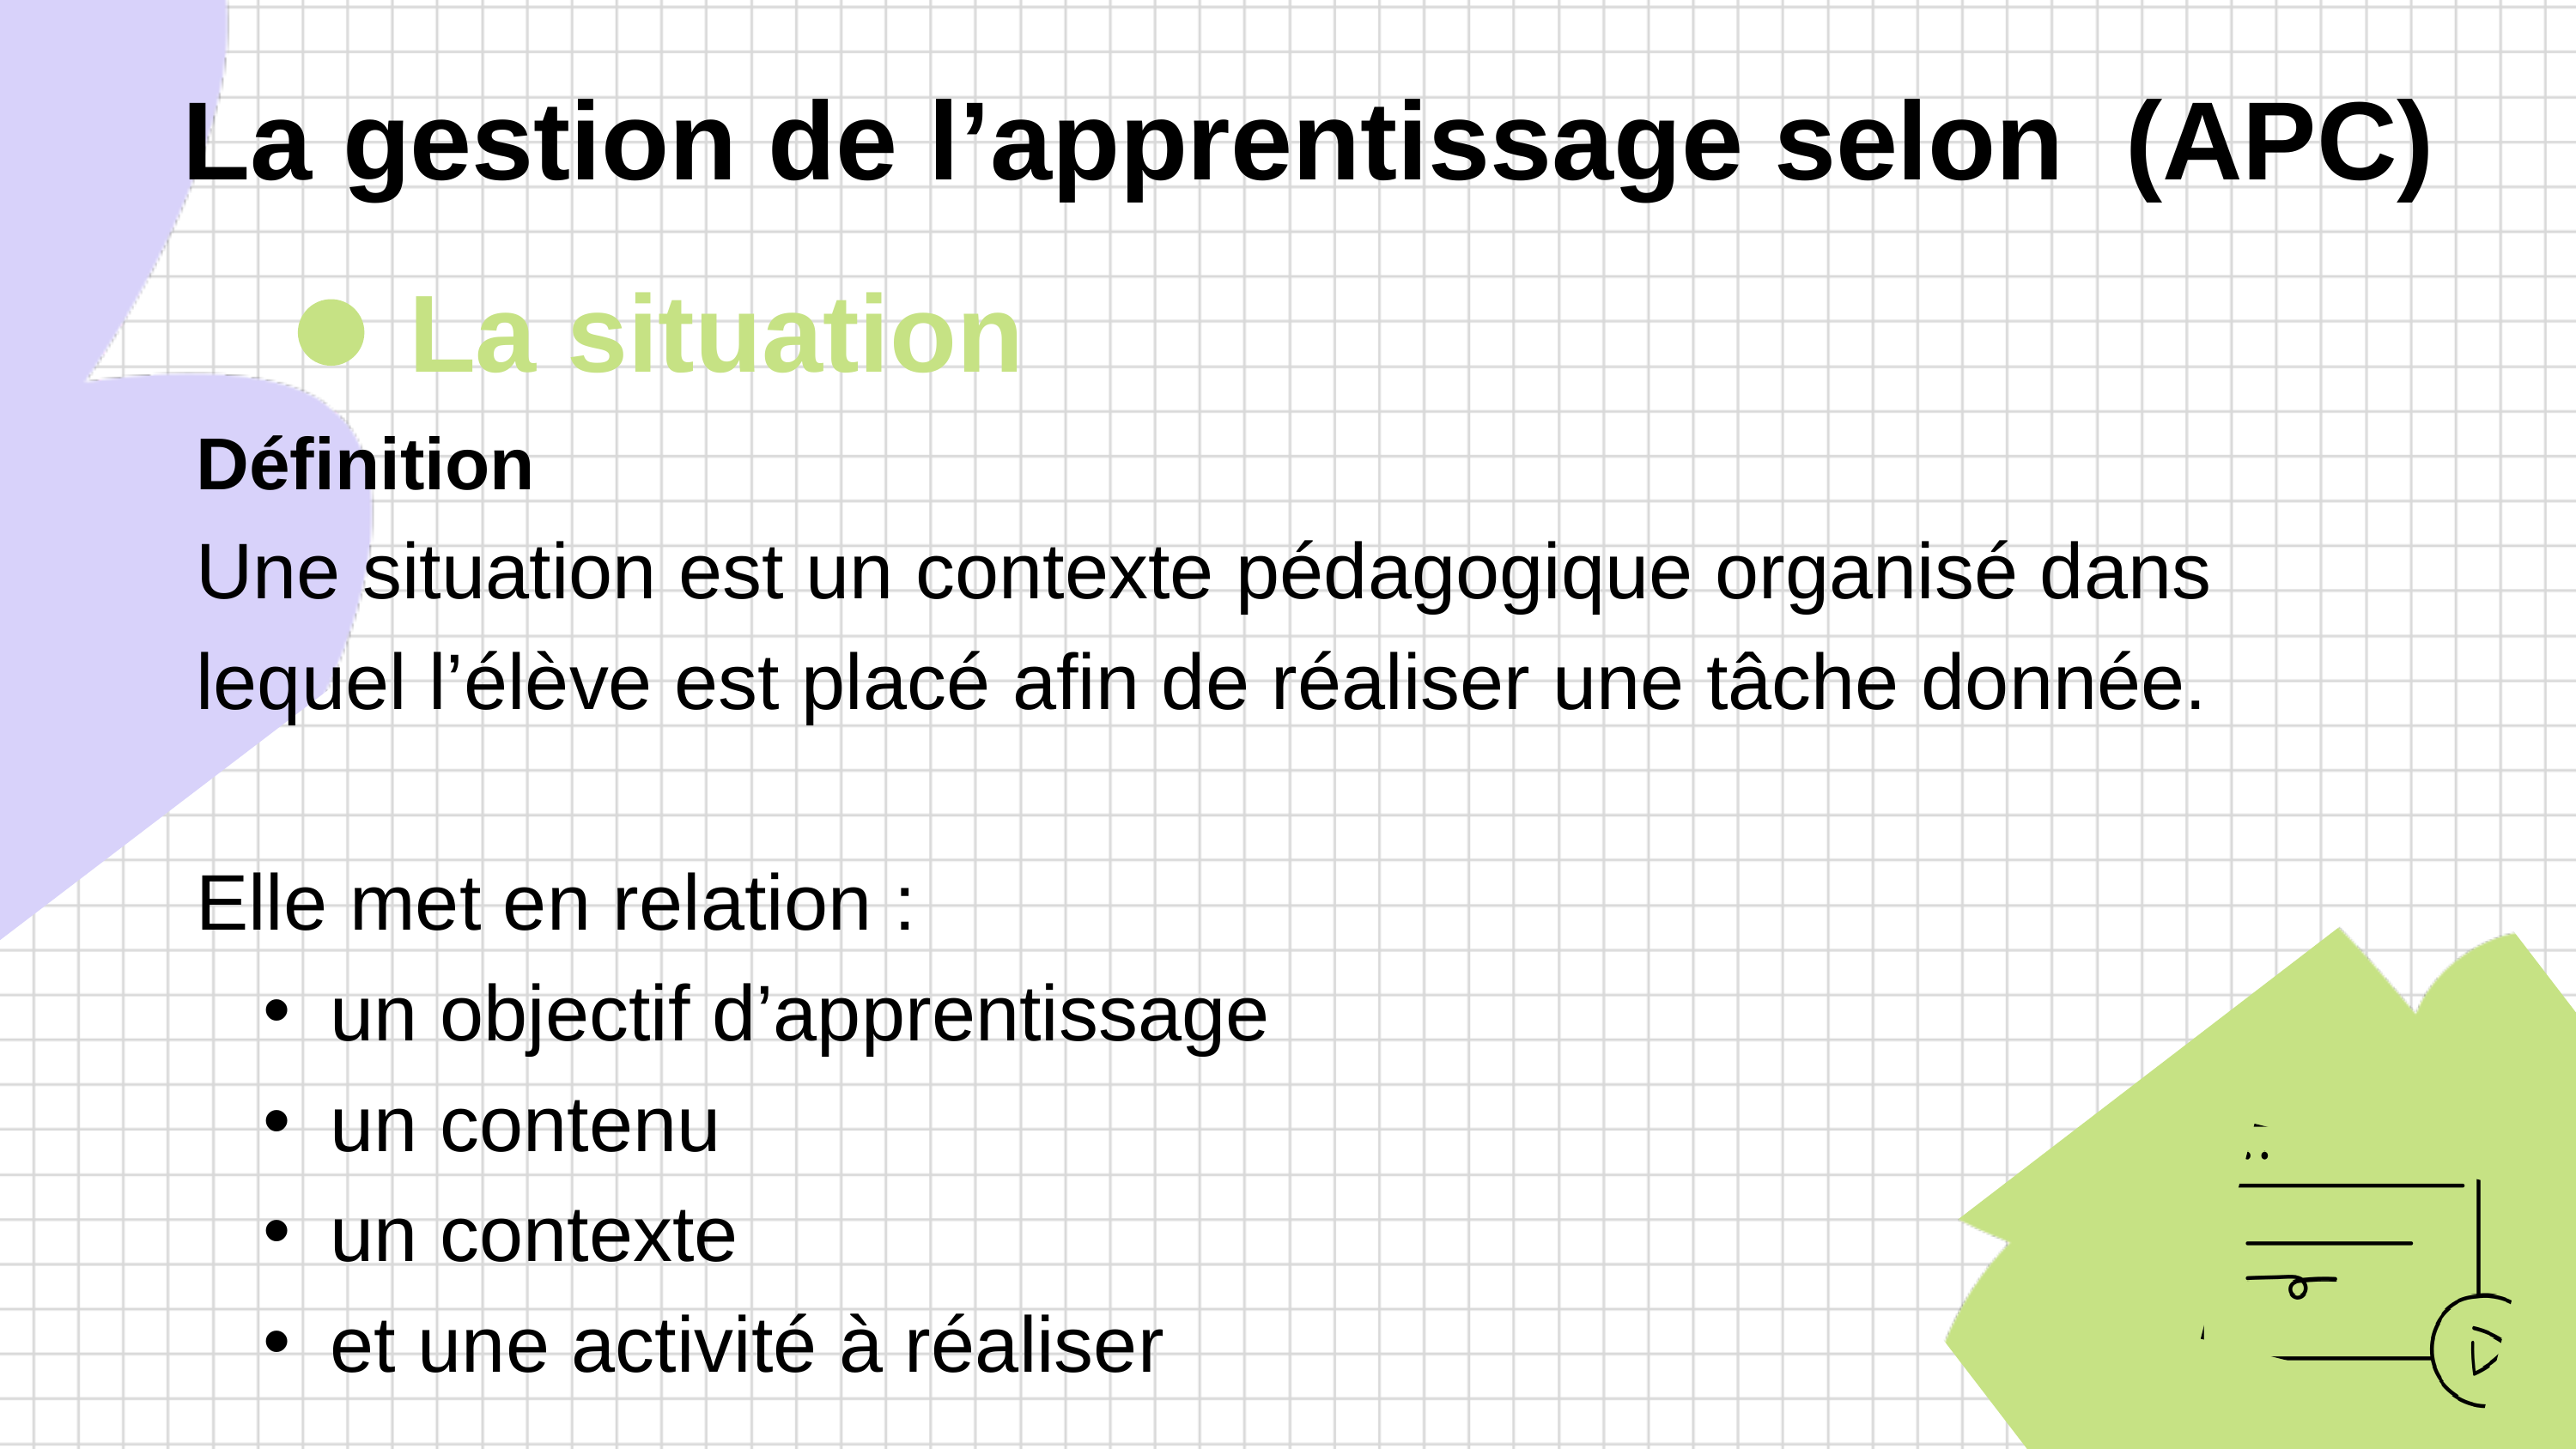

La gestion de l’apprentissage selon  (APC)
La situation

Définition
Une situation est un contexte pédagogique organisé dans lequel l’élève est placé afin de réaliser une tâche donnée.

Elle met en relation :
un objectif d’apprentissage
un contenu
un contexte
et une activité à réaliser